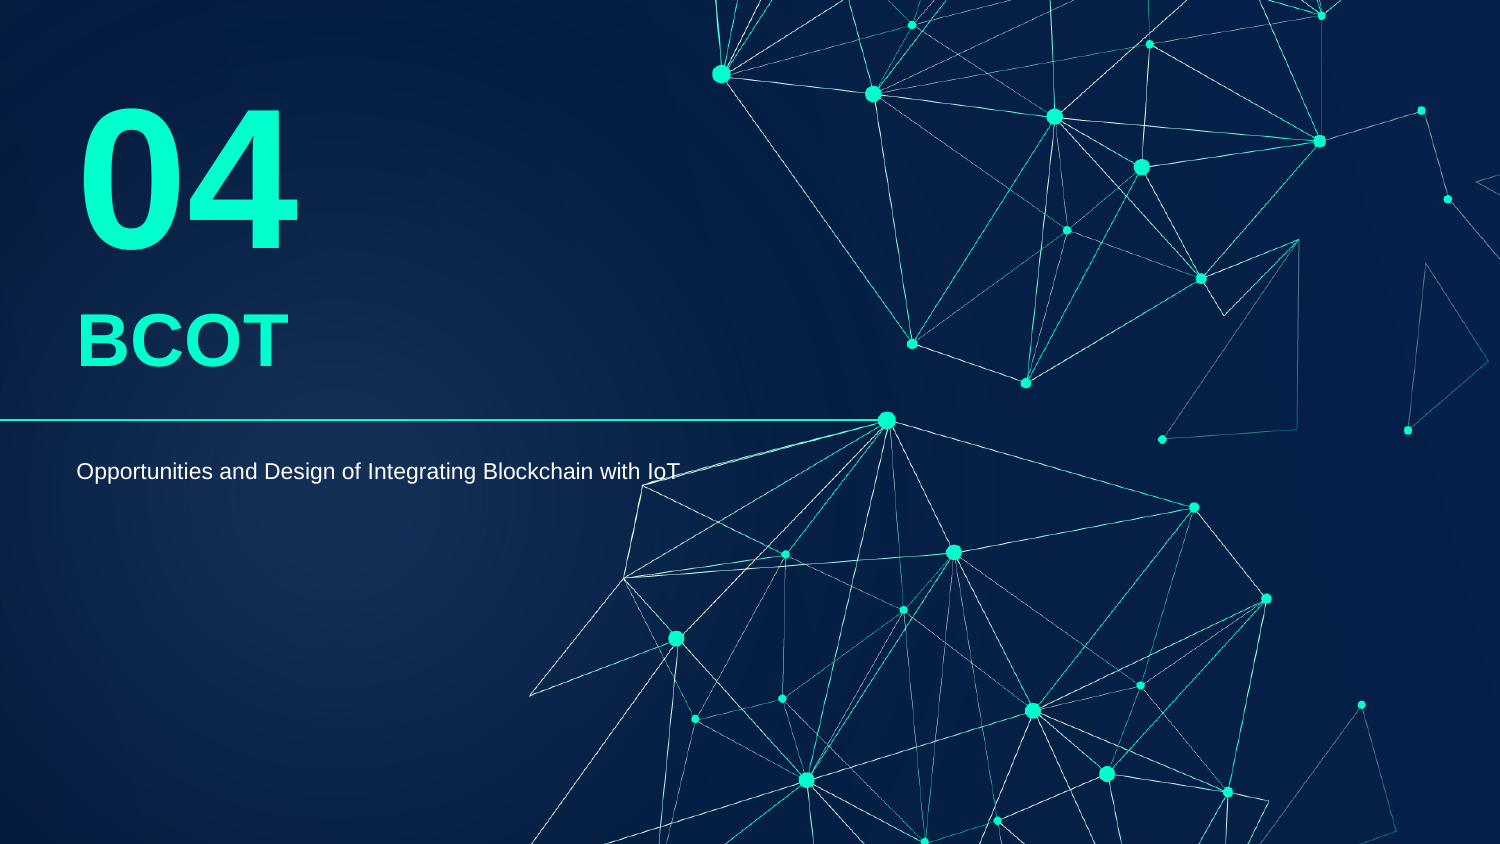

04
# BCOT
Opportunities and Design of Integrating Blockchain with IoT